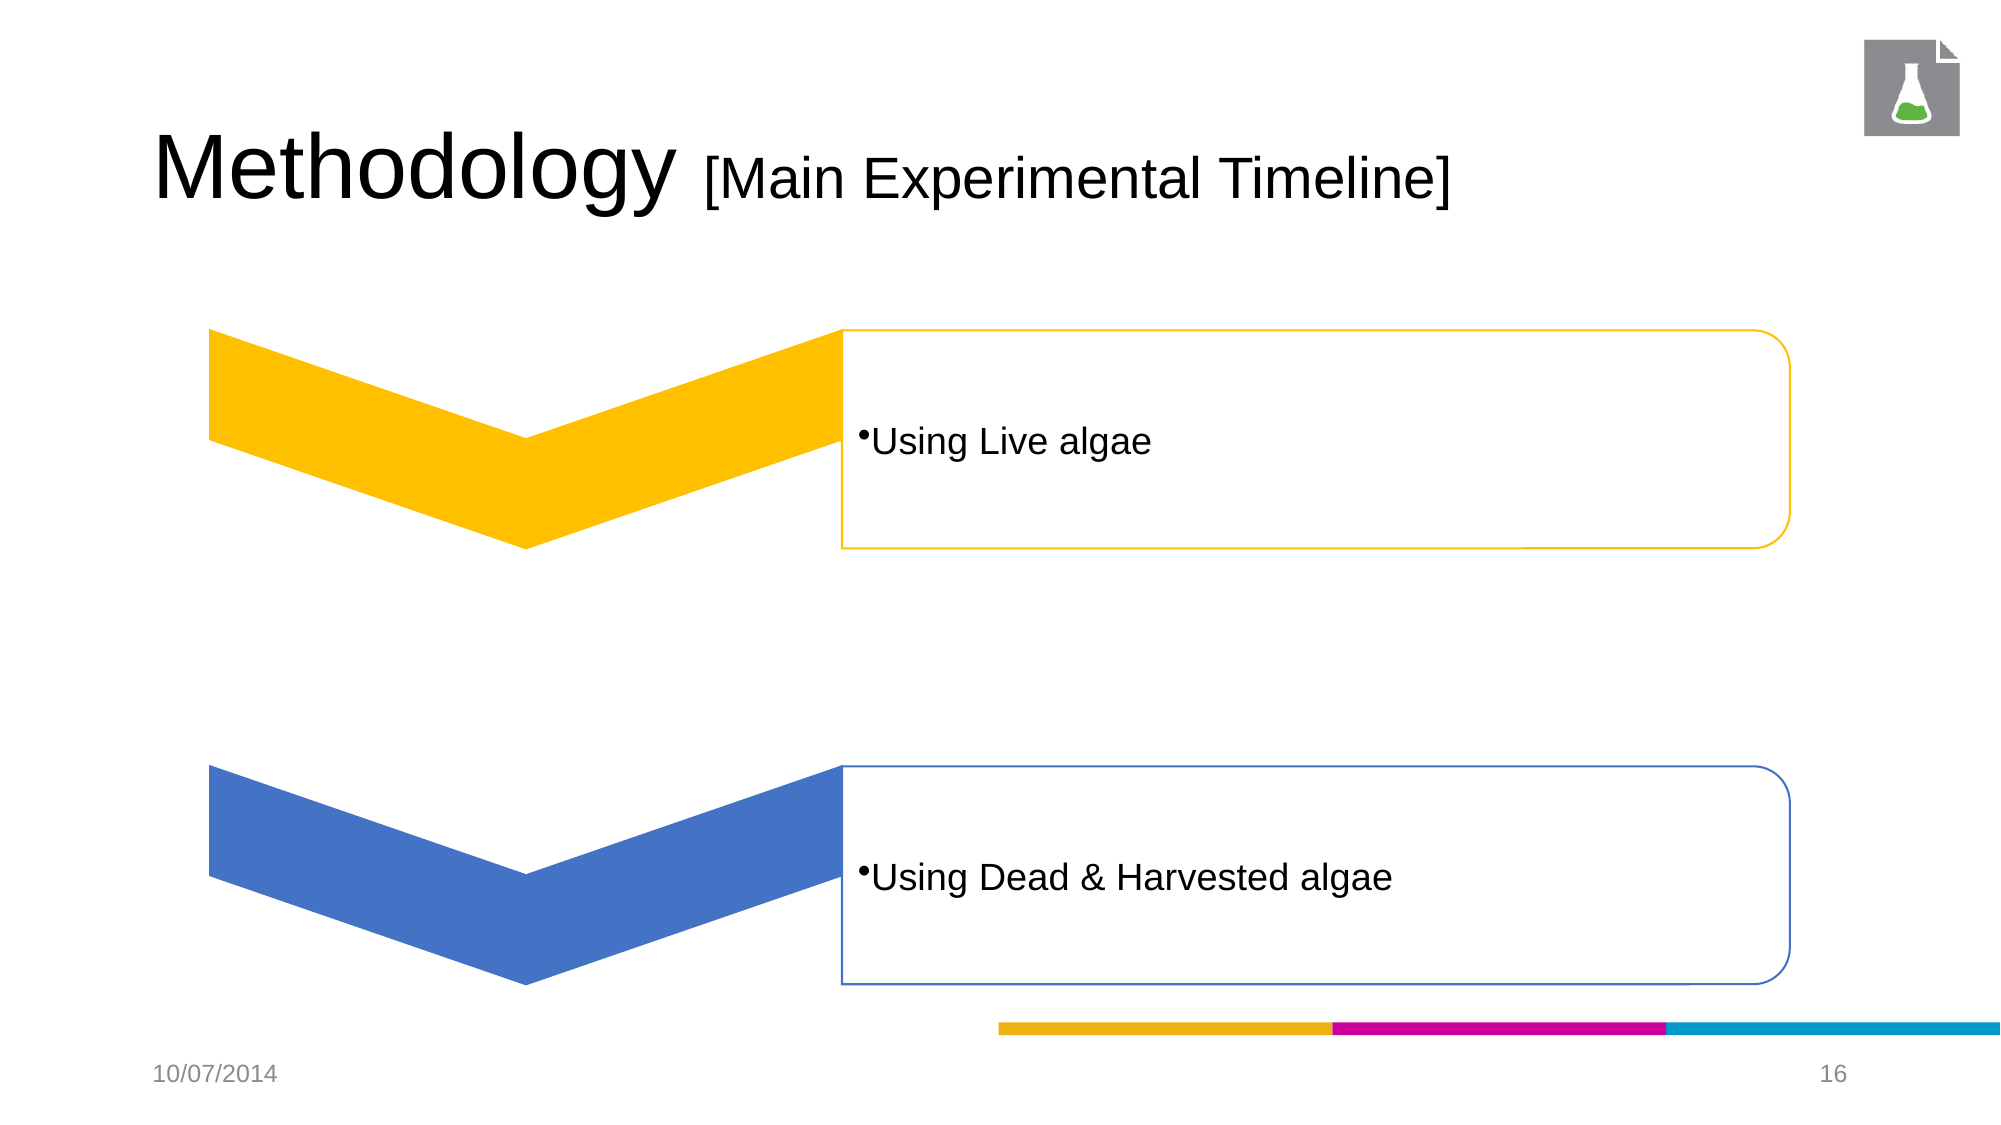

# Methodology [Main Experimental Timeline]
Using Live algae
Using Dead & Harvested algae
10/07/2014
16